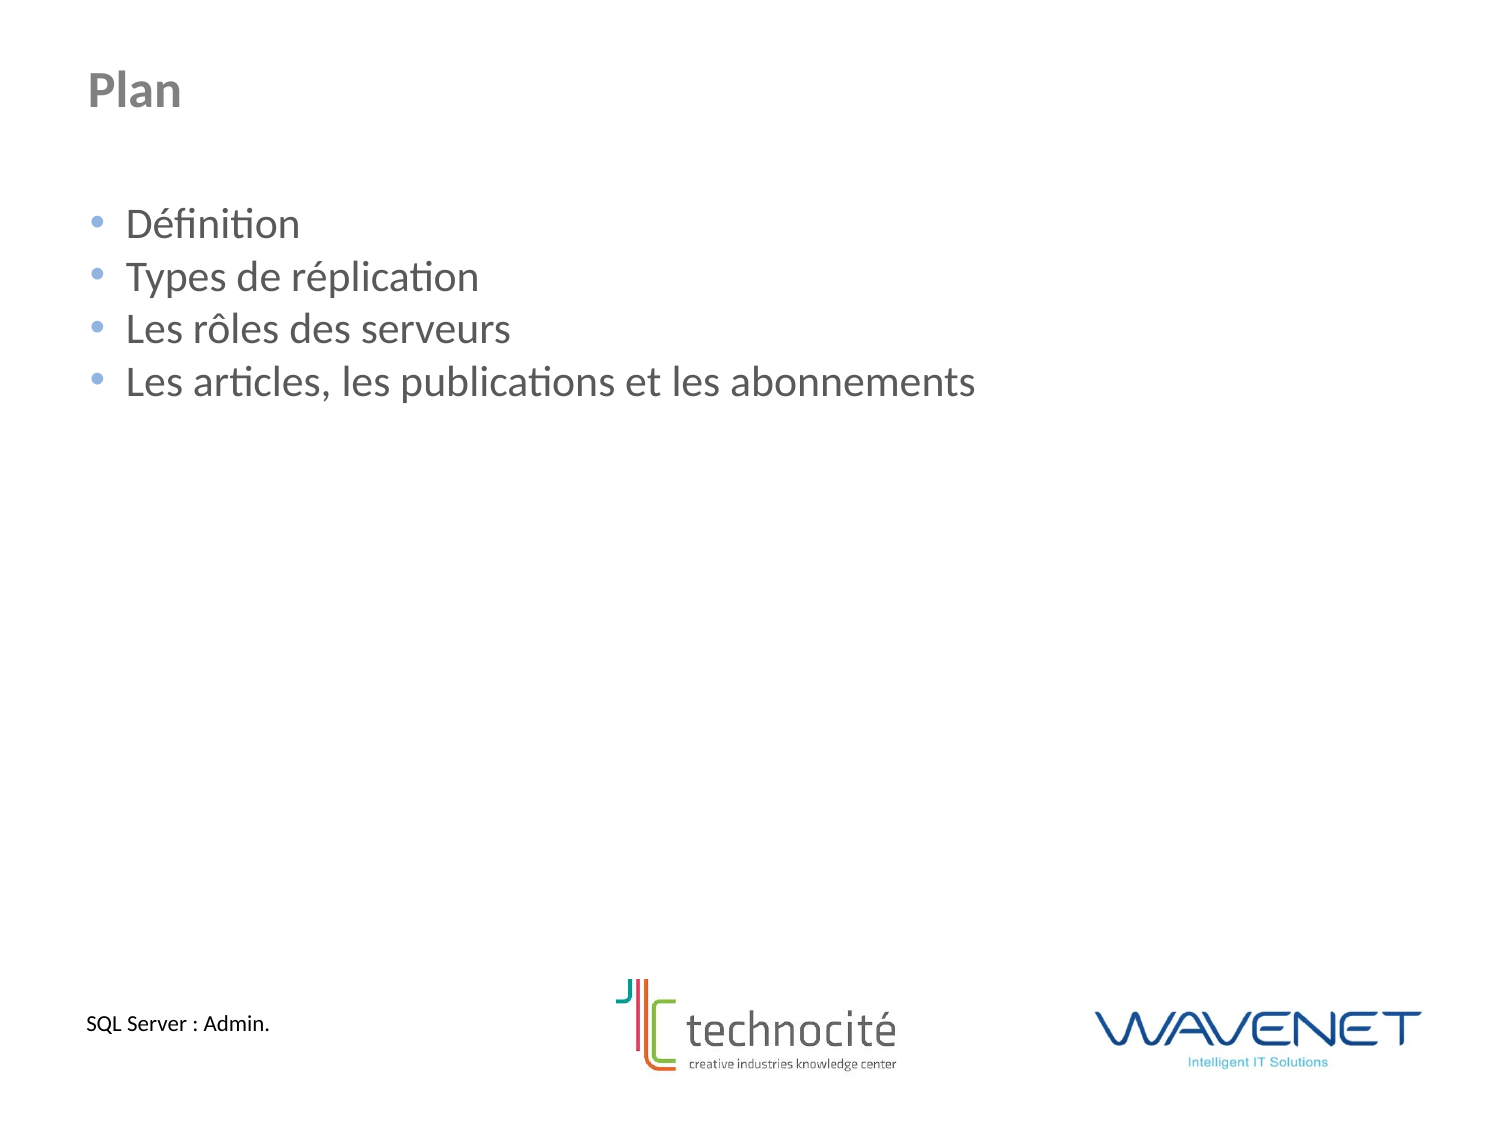

Plan
Définition
Types de réplication
Les rôles des serveurs
Les articles, les publications et les abonnements
SQL Server : Admin.